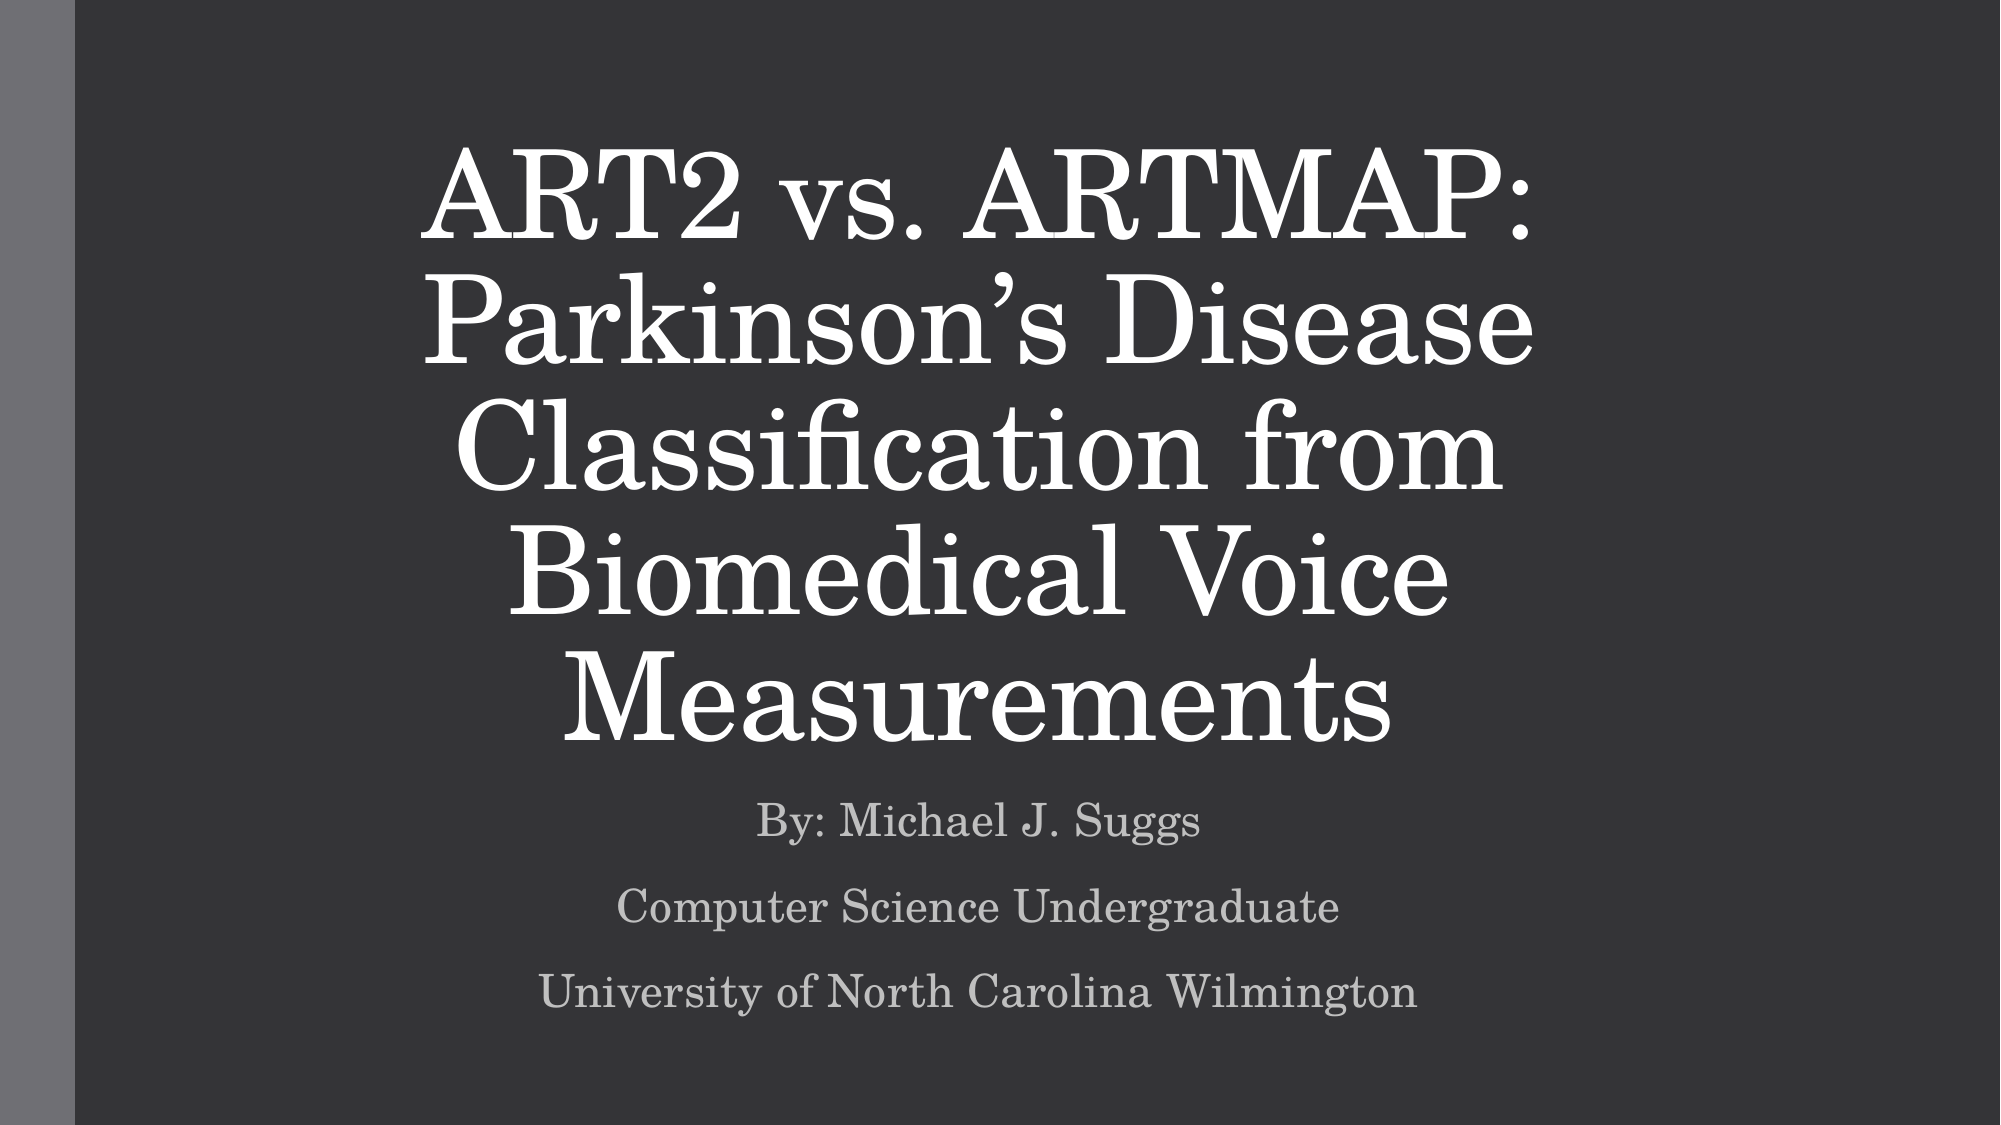

# ART2 vs. ARTMAP: Parkinson’s Disease Classification from Biomedical Voice Measurements
By: Michael J. Suggs
Computer Science Undergraduate
University of North Carolina Wilmington